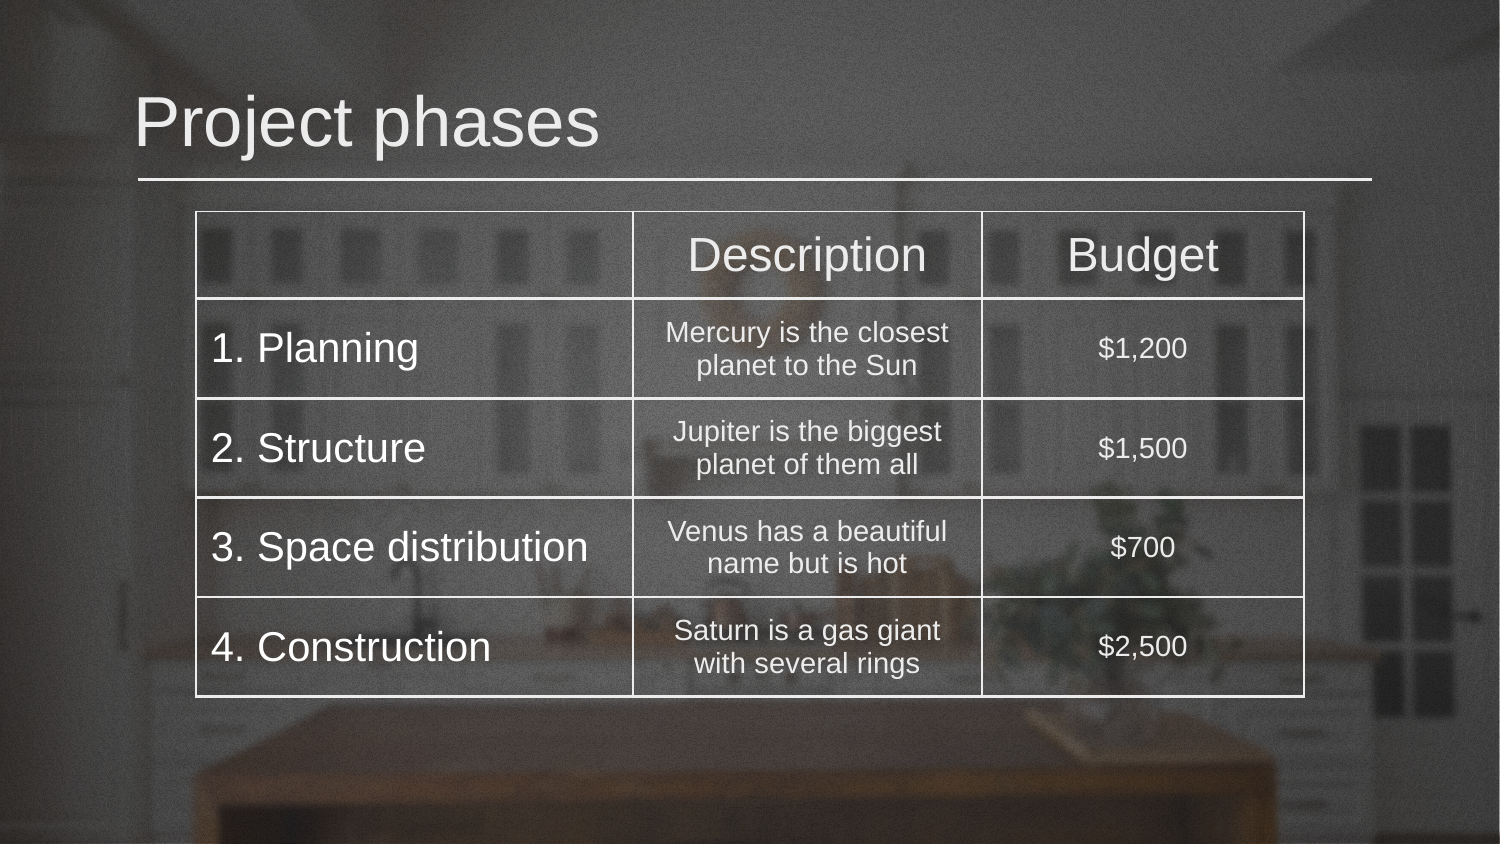

# Project phases
|  | Description | Budget |
| --- | --- | --- |
| 1. Planning | Mercury is the closest planet to the Sun | $1,200 |
| 2. Structure | Jupiter is the biggest planet of them all | $1,500 |
| 3. Space distribution | Venus has a beautiful name but is hot | $700 |
| 4. Construction | Saturn is a gas giant with several rings | $2,500 |